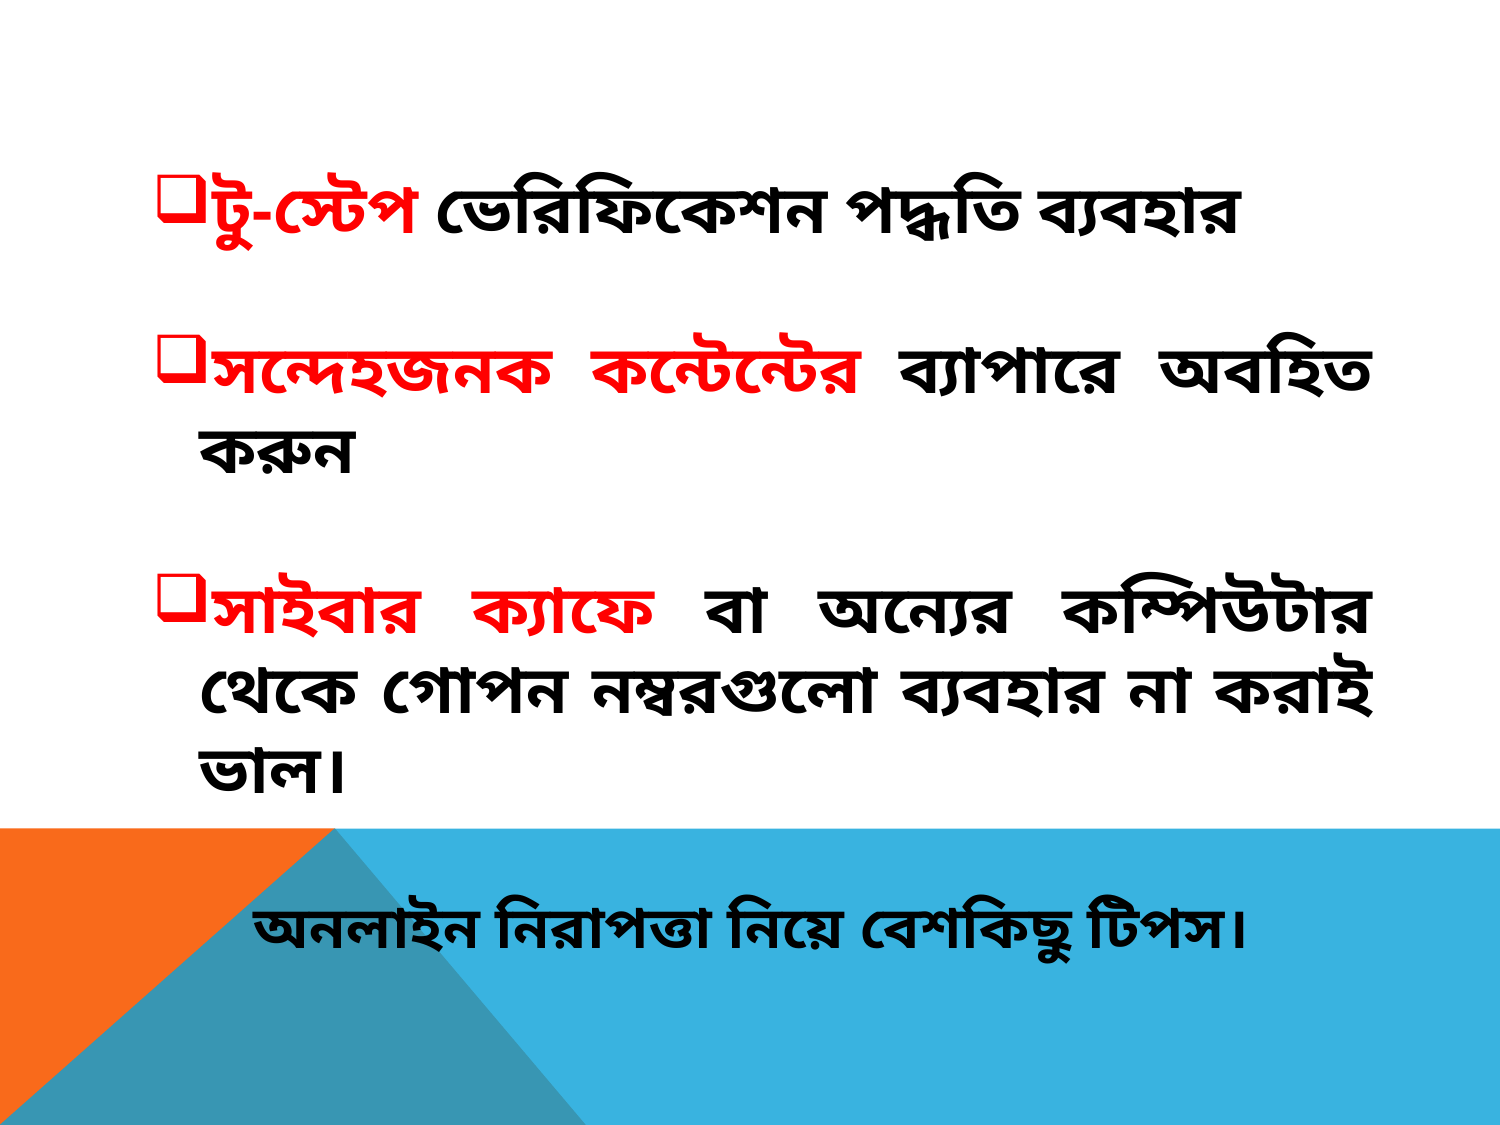

টু-স্টেপ ভেরিফিকেশন পদ্ধতি ব্যবহার

সন্দেহজনক কন্টেন্টের ব্যাপারে অবহিত করুন

সাইবার ক্যাফে বা অন্যের কম্পিউটার থেকে গোপন নম্বরগুলো ব্যবহার না করাই ভাল।

অনলাইন নিরাপত্তা নিয়ে বেশকিছু টিপস।